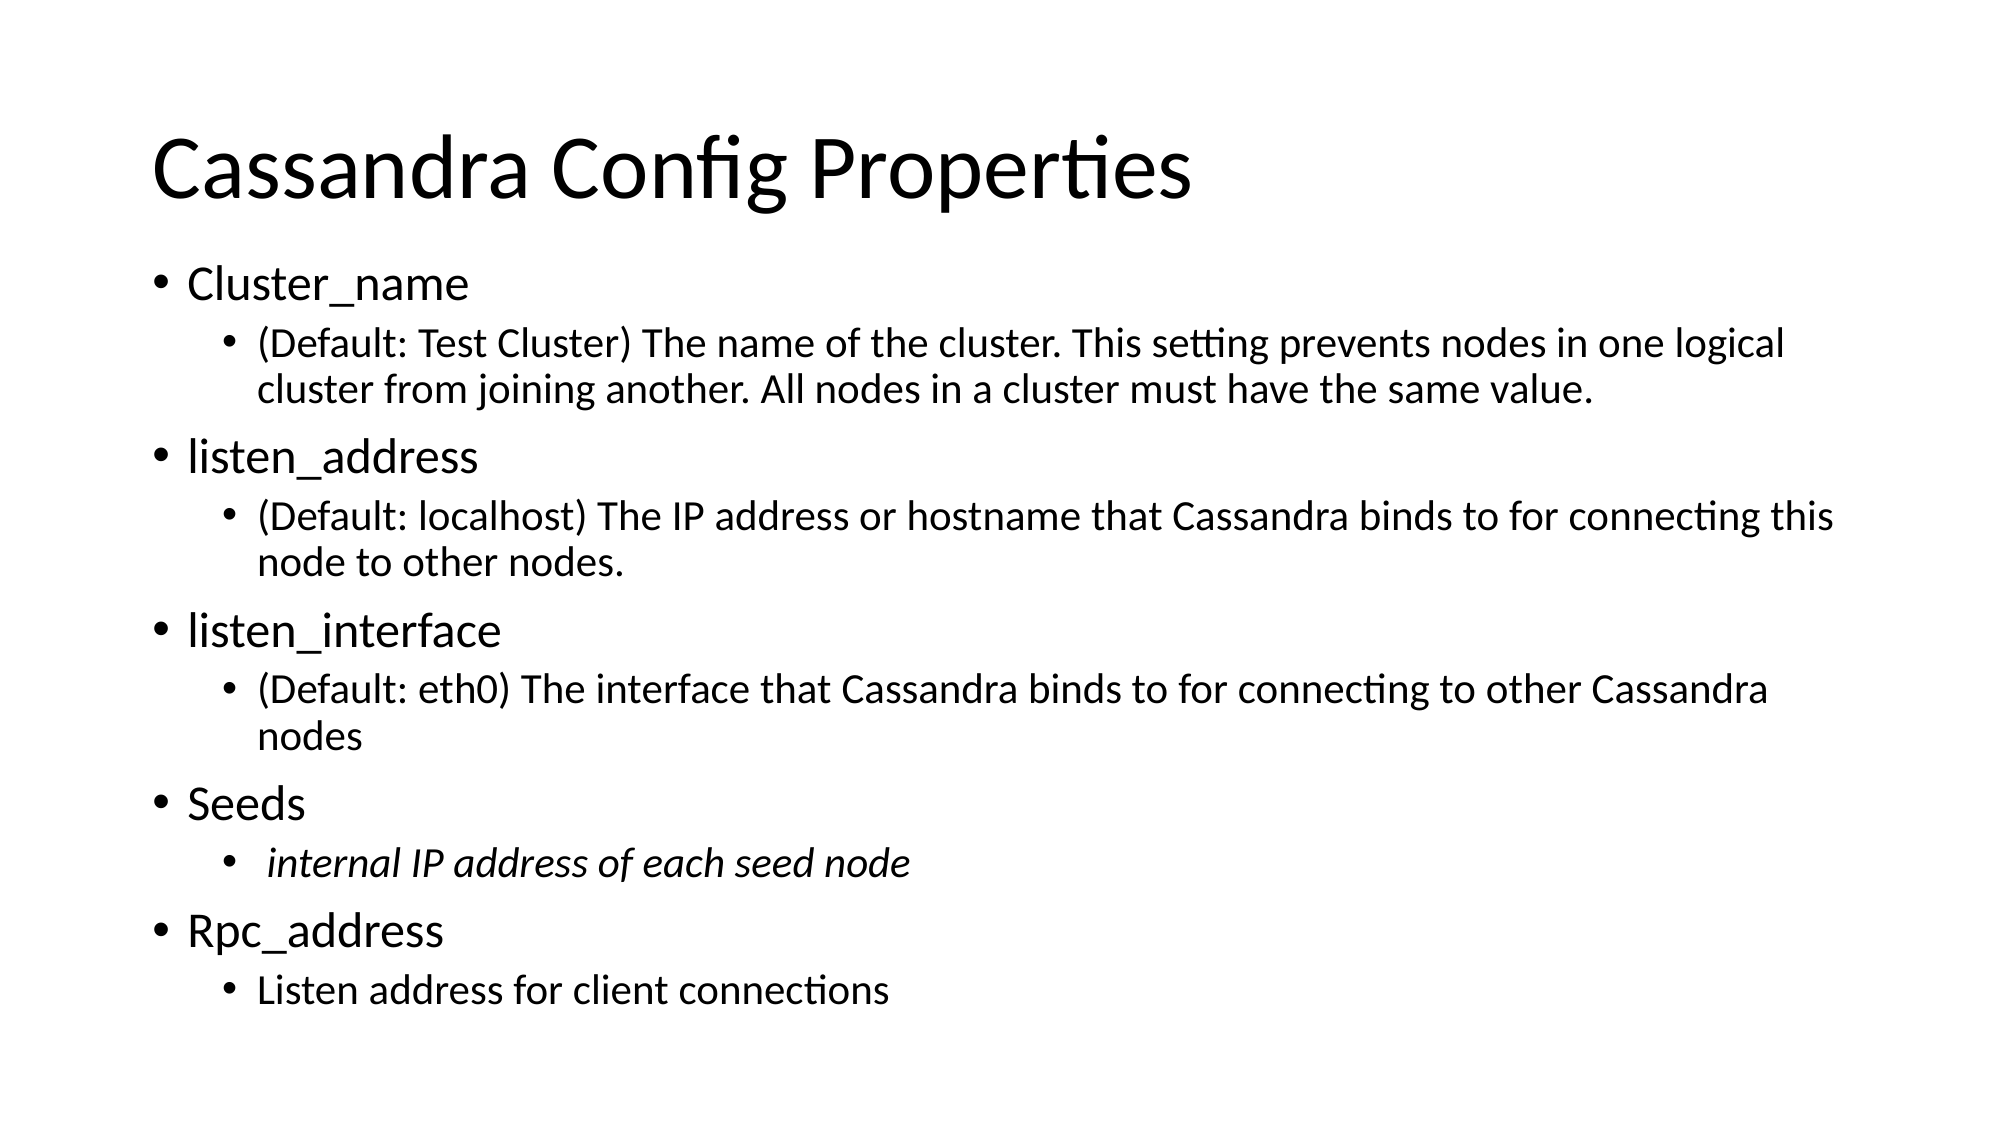

# Cassandra Config Properties
Cluster_name
(Default: Test Cluster) The name of the cluster. This setting prevents nodes in one logical cluster from joining another. All nodes in a cluster must have the same value.
listen_address
(Default: localhost) The IP address or hostname that Cassandra binds to for connecting this node to other nodes.
listen_interface
(Default: eth0) The interface that Cassandra binds to for connecting to other Cassandra nodes
Seeds
 internal IP address of each seed node
Rpc_address
Listen address for client connections